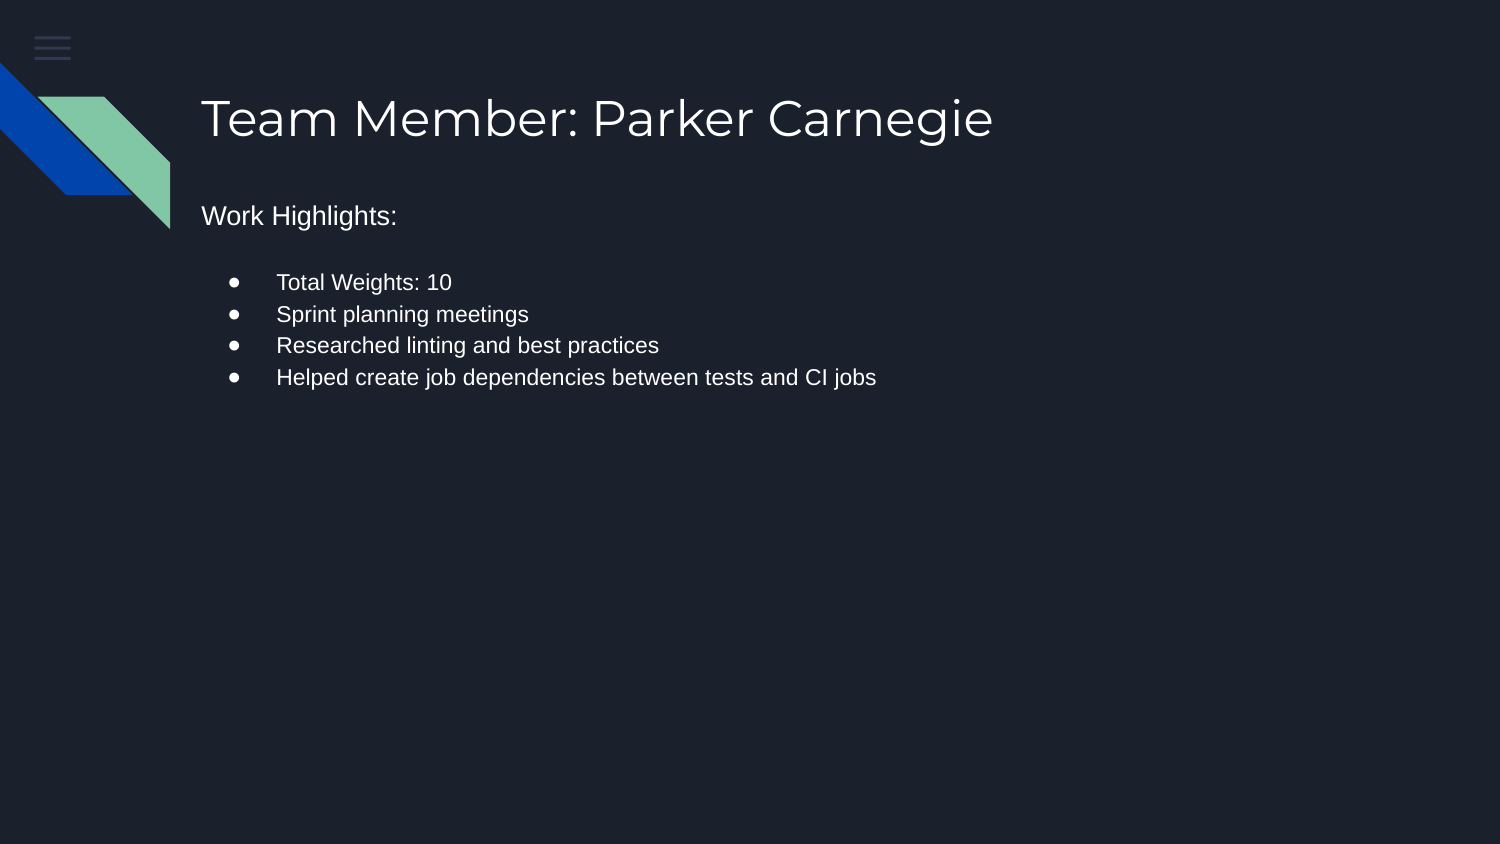

# Team Member: Parker Carnegie

Work Highlights:
Total Weights: 10
Sprint planning meetings
Researched linting and best practices
Helped create job dependencies between tests and CI jobs